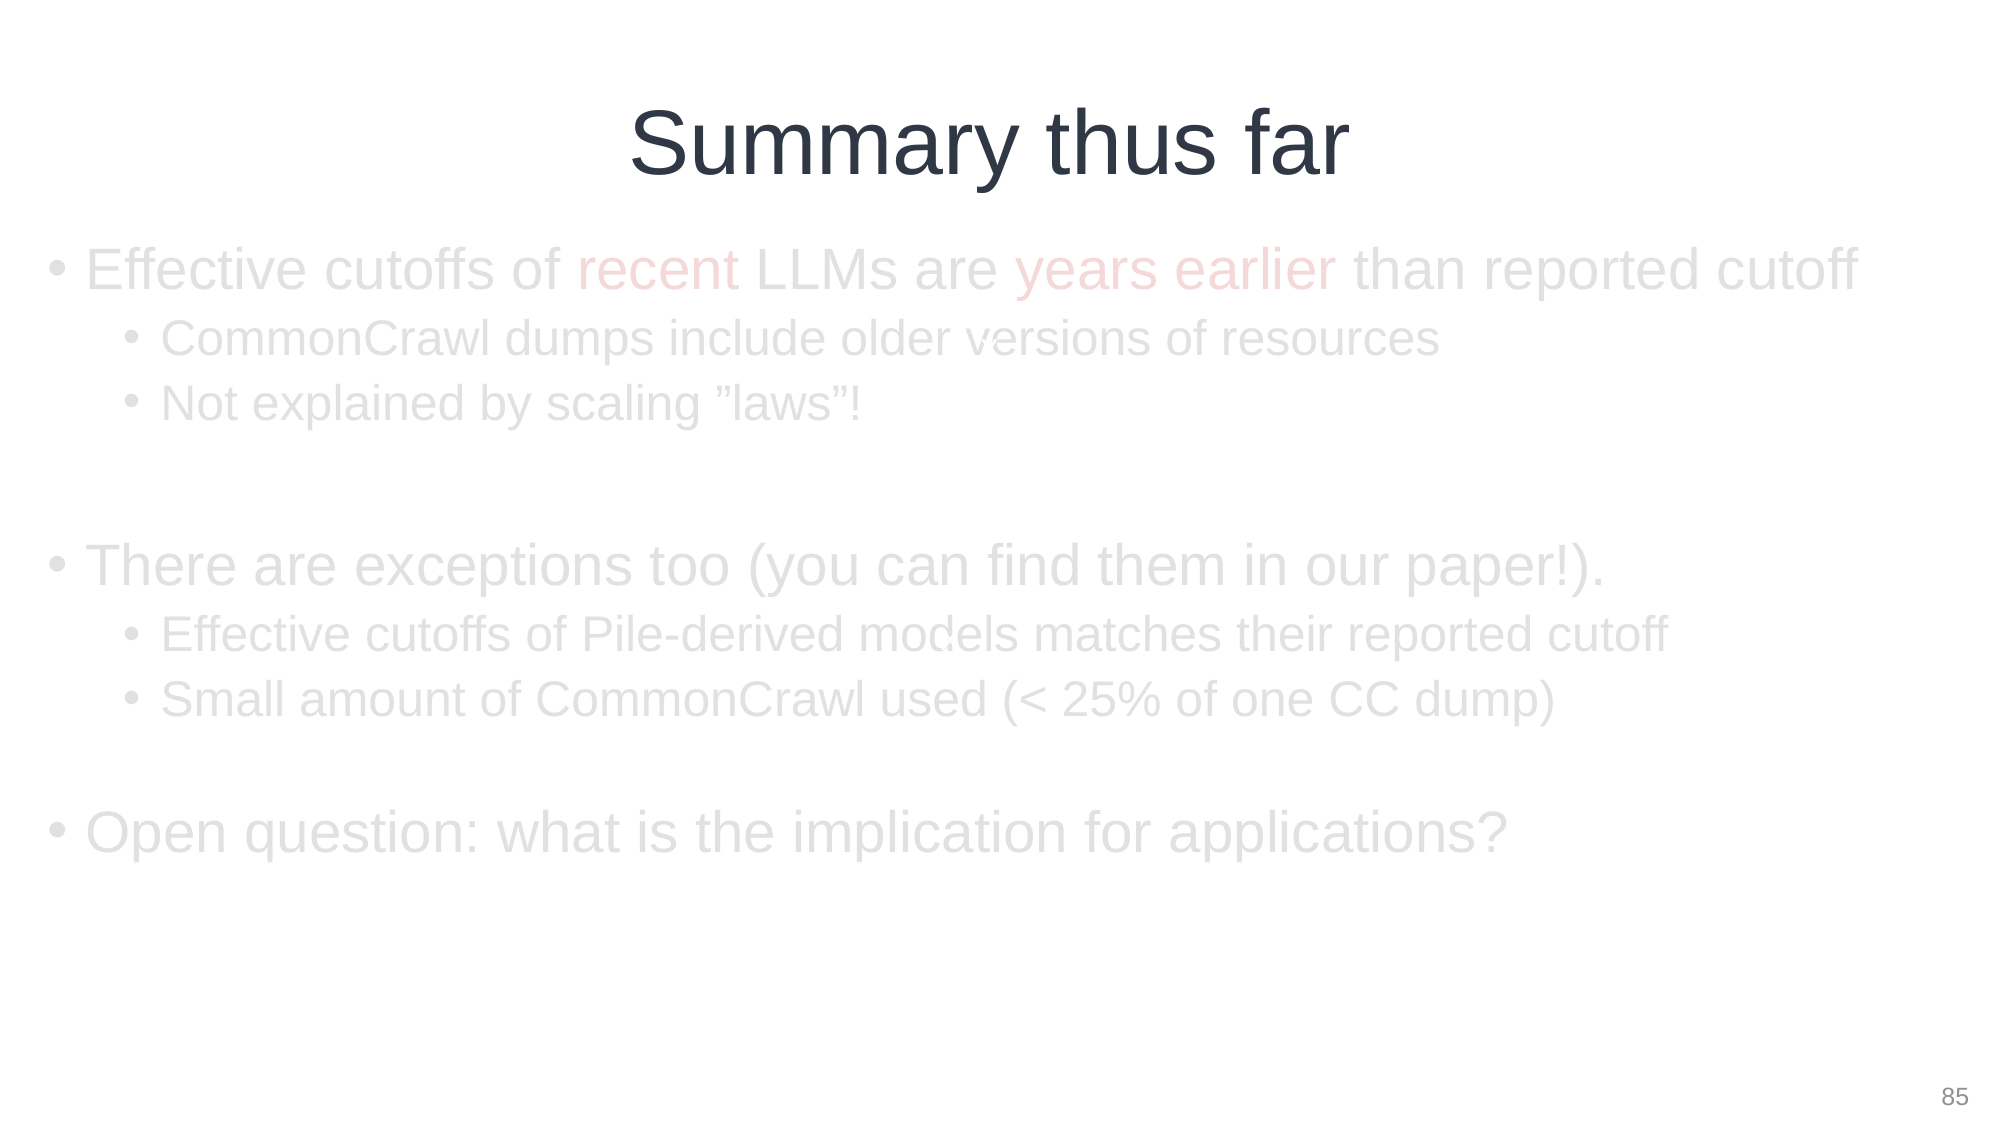

# Summary thus far
x
Effective cutoffs of recent LLMs are years earlier than reported cutoff
CommonCrawl dumps include older versions of resources
Not explained by scaling ”laws”!

There are exceptions too (you can find them in our paper!).
Effective cutoffs of Pile-derived models matches their reported cutoff
Small amount of CommonCrawl used (< 25% of one CC dump)
Open question: what is the implication for applications?

x
x
x
85